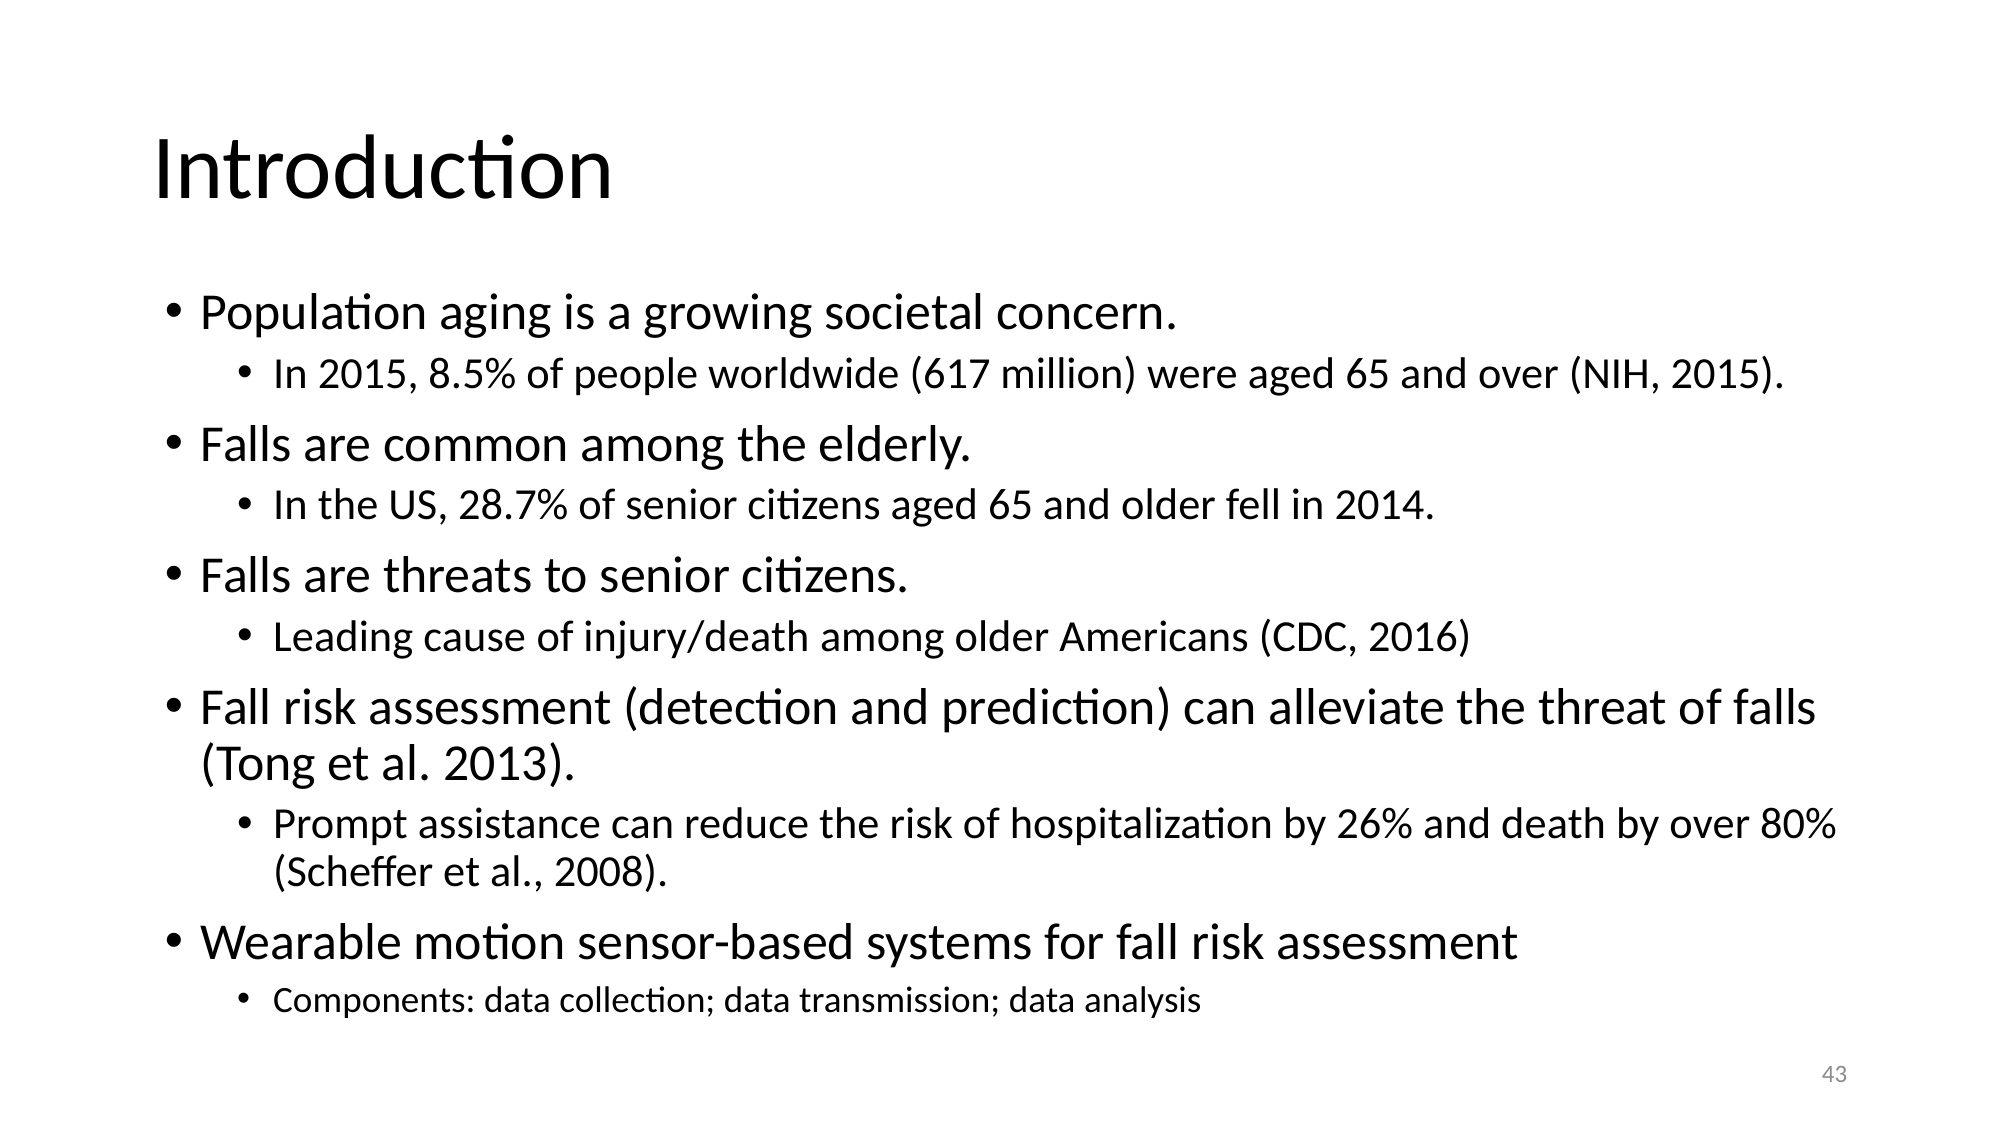

# Introduction
Population aging is a growing societal concern.
In 2015, 8.5% of people worldwide (617 million) were aged 65 and over (NIH, 2015).
Falls are common among the elderly.
In the US, 28.7% of senior citizens aged 65 and older fell in 2014.
Falls are threats to senior citizens.
Leading cause of injury/death among older Americans (CDC, 2016)
Fall risk assessment (detection and prediction) can alleviate the threat of falls (Tong et al. 2013).
Prompt assistance can reduce the risk of hospitalization by 26% and death by over 80% (Scheffer et al., 2008).
Wearable motion sensor-based systems for fall risk assessment
Components: data collection; data transmission; data analysis

43